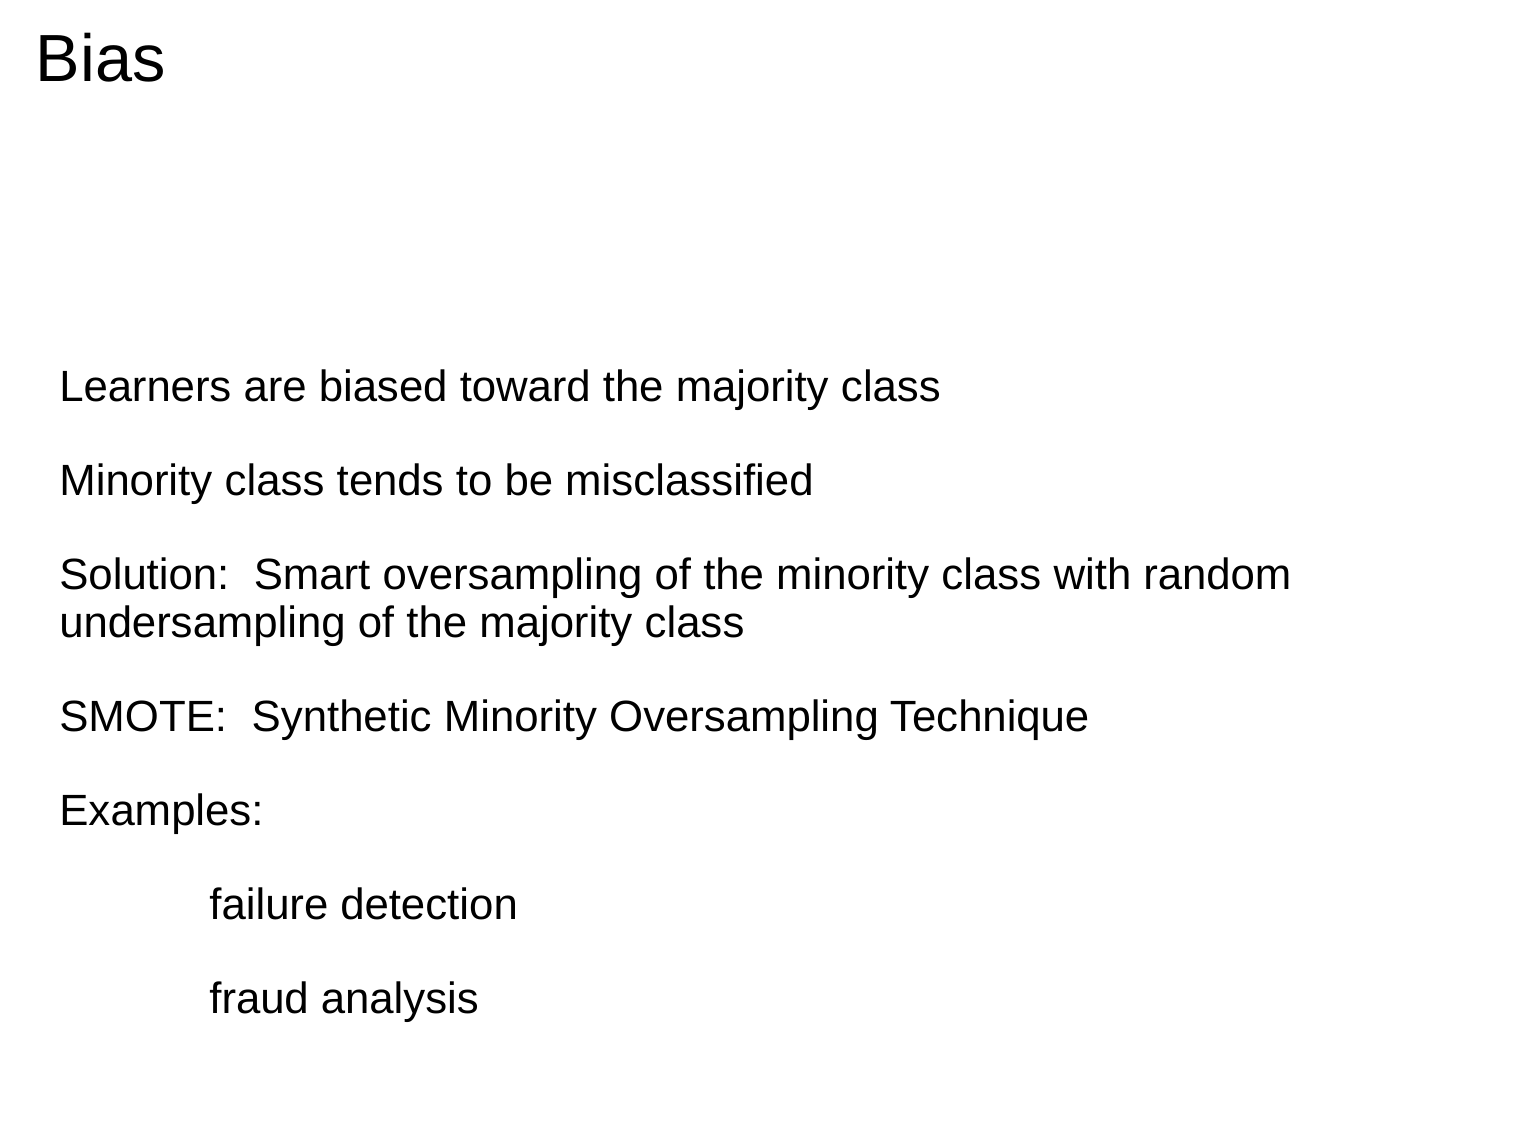

Bias
Learners are biased toward the majority class
Minority class tends to be misclassified
Solution:  Smart oversampling of the minority class with random undersampling of the majority class
SMOTE:  Synthetic Minority Oversampling Technique
Examples:
	failure detection
	fraud analysis